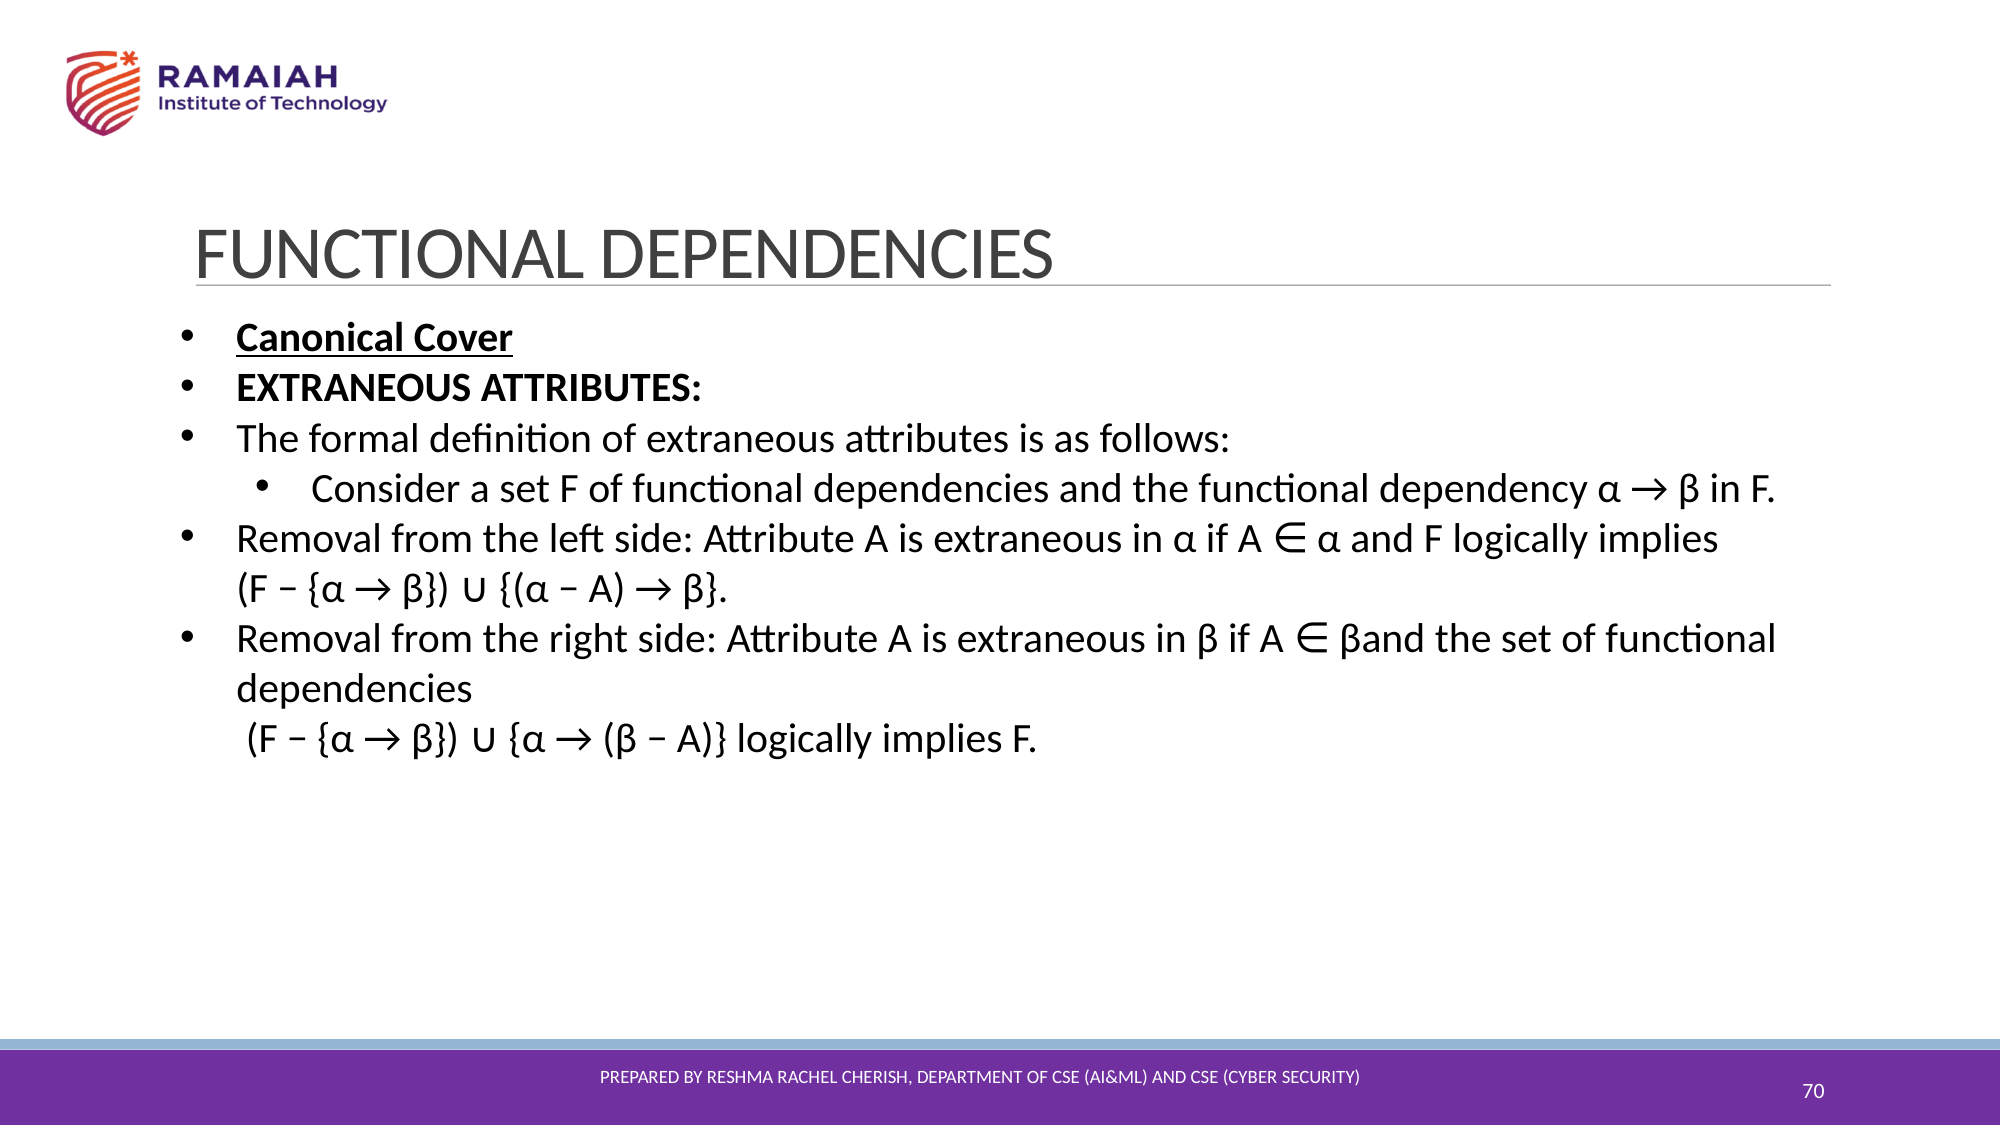

FUNCTIONAL DEPENDENCIES
Canonical Cover
EXTRANEOUS ATTRIBUTES:
The formal definition of extraneous attributes is as follows:
Consider a set F of functional dependencies and the functional dependency α → β in F.
Removal from the left side: Attribute A is extraneous in α if A ∈ α and F logically implies
(F − {α → β}) ∪ {(α − A) → β}.
Removal from the right side: Attribute A is extraneous in β if A ∈ βand the set of functional dependencies
 (F − {α → β}) ∪ {α → (β − A)} logically implies F.

70
Prepared By reshma Rachel cherish, Department of CSE (ai&ml) and CSE (Cyber security)